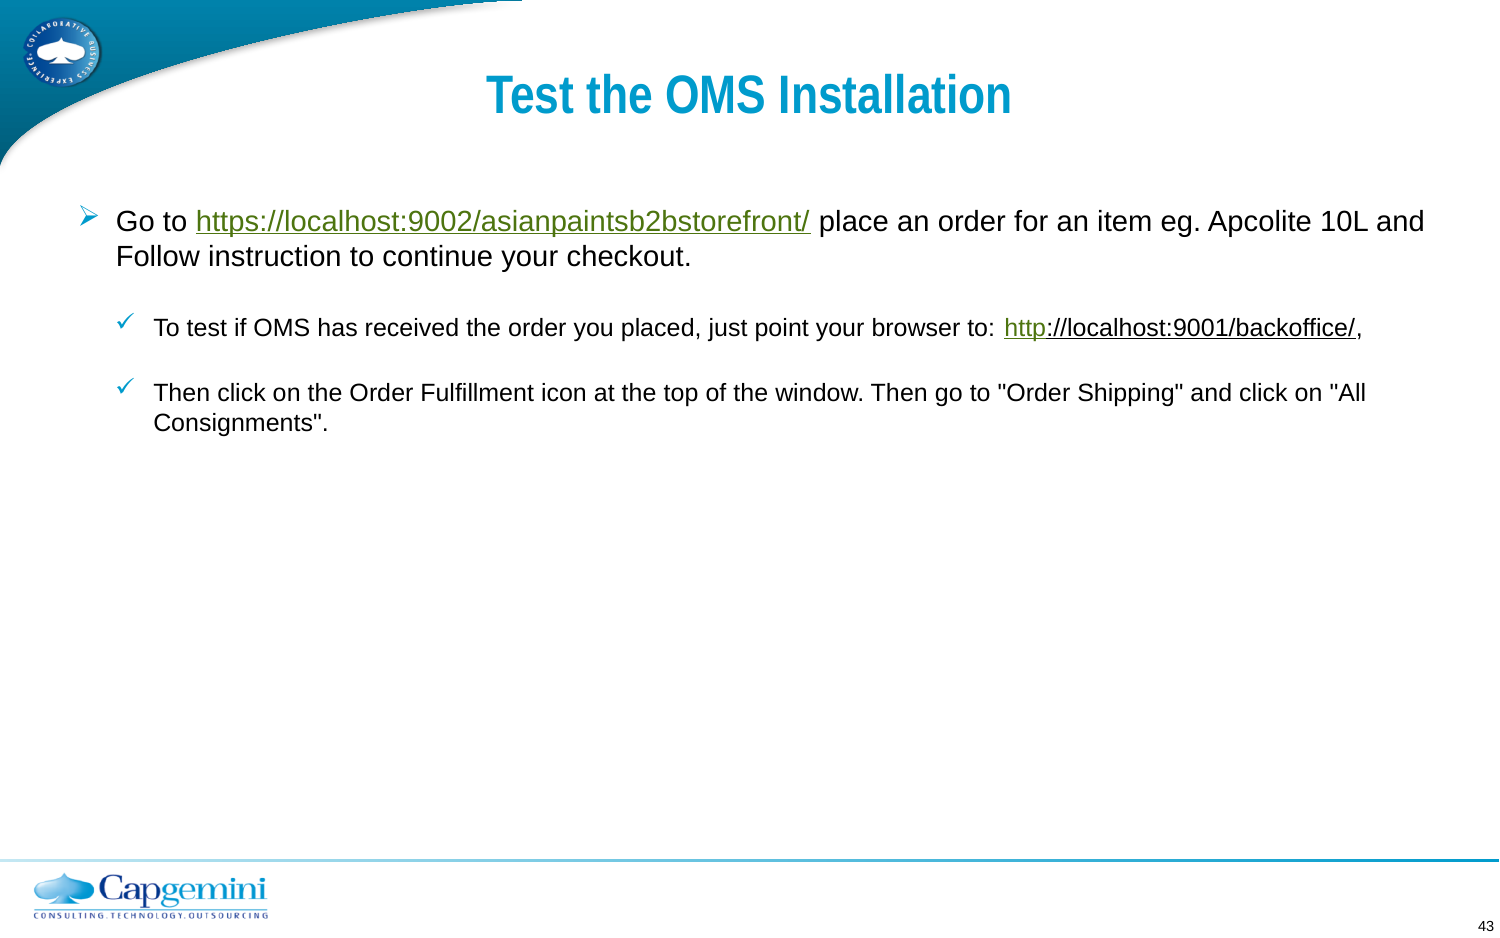

# Test the OMS Installation
Go to https://localhost:9002/asianpaintsb2bstorefront/ place an order for an item eg. Apcolite 10L and
Follow instruction to continue your checkout.
To test if OMS has received the order you placed, just point your browser to: http://localhost:9001/backoffice/,
Then click on the Order Fulfillment icon at the top of the window. Then go to "Order Shipping" and click on "All Consignments".

43